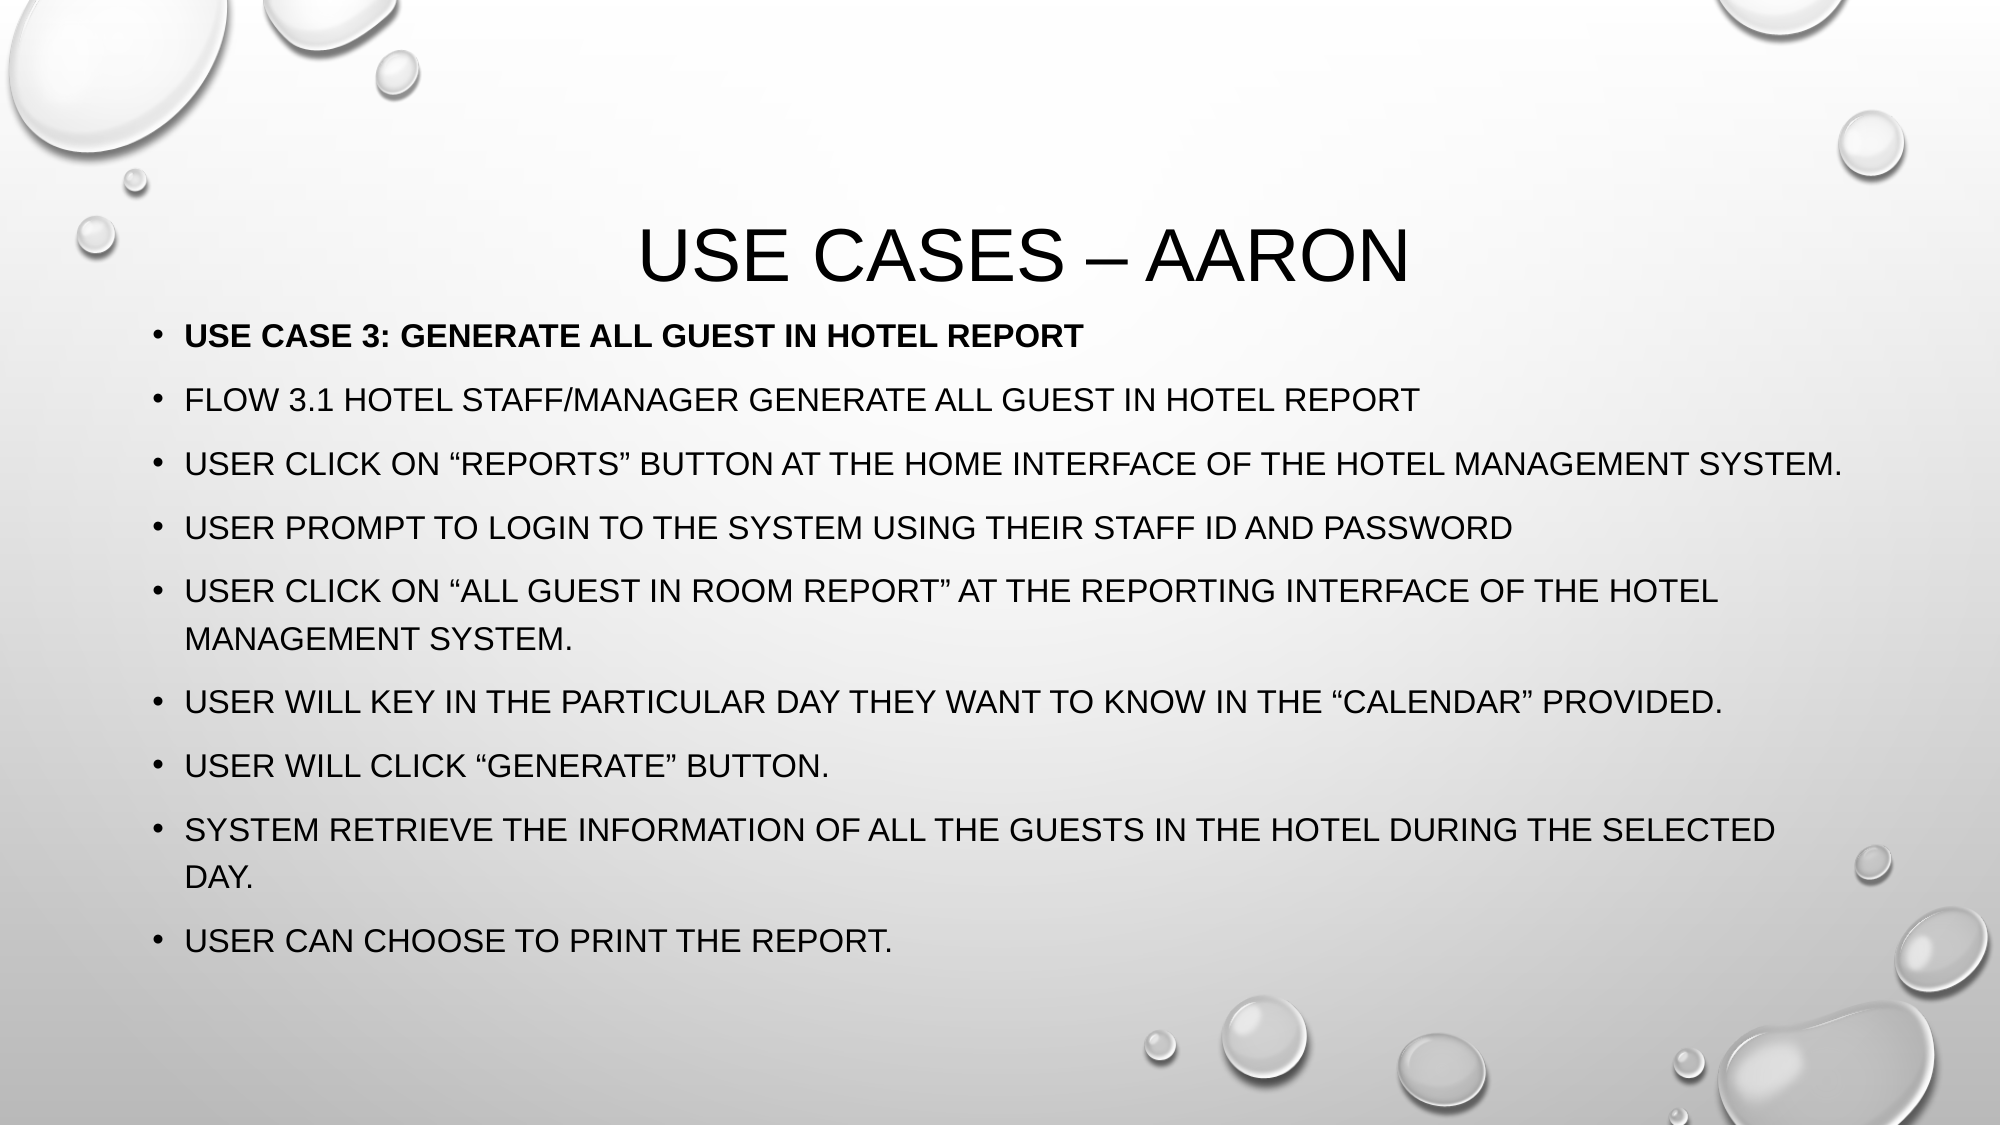

use cases – AARON
Use Case 3: Generate all Guest in Hotel Report
Flow 3.1 Hotel staff/manager generate all guest in hotel report
User click on “Reports” button at the Home Interface of the hotel management system.
User prompt to login to the system using their Staff ID and Password
User click on “All Guest in Room Report” at the Reporting Interface of the hotel management system.
User will key in the particular day they want to know in the “Calendar” provided.
User will click “Generate” button.
System retrieve the information of all the guests in the hotel during the selected day.
User can choose to print the report.